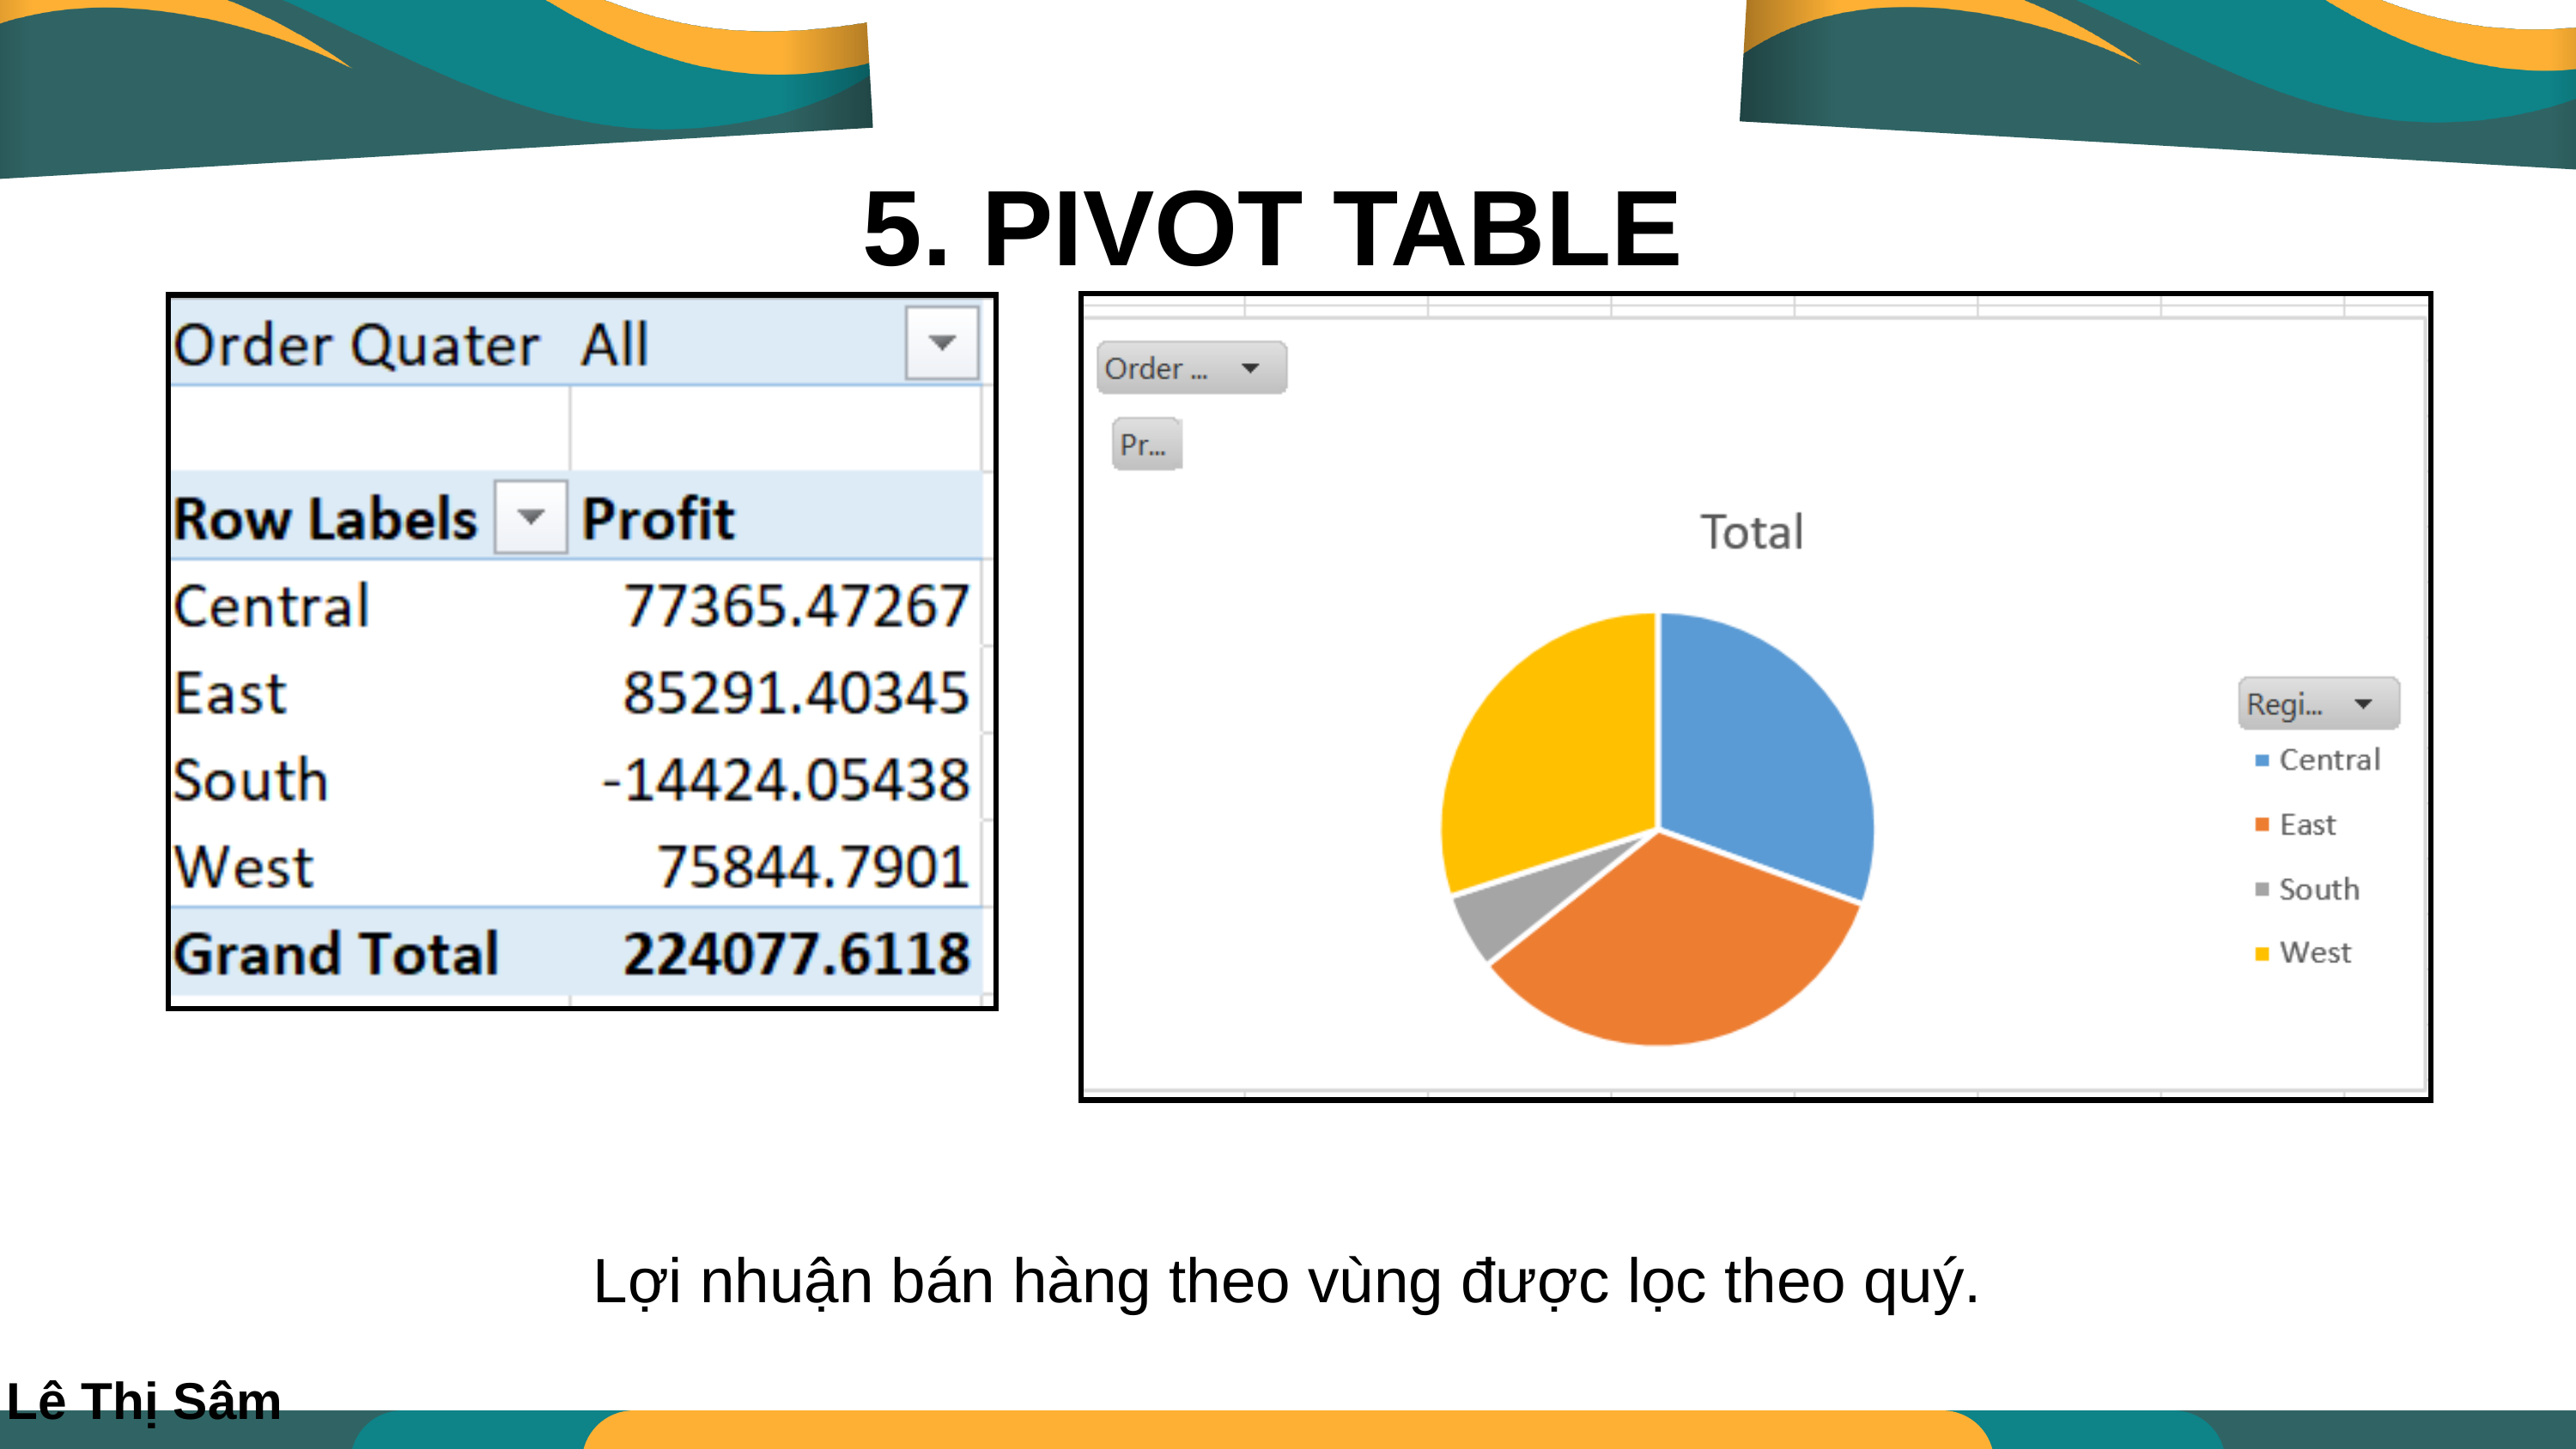

5. PIVOT TABLE

Lợi nhuận bán hàng theo vùng được lọc theo quý.
Lê Thị Sâm